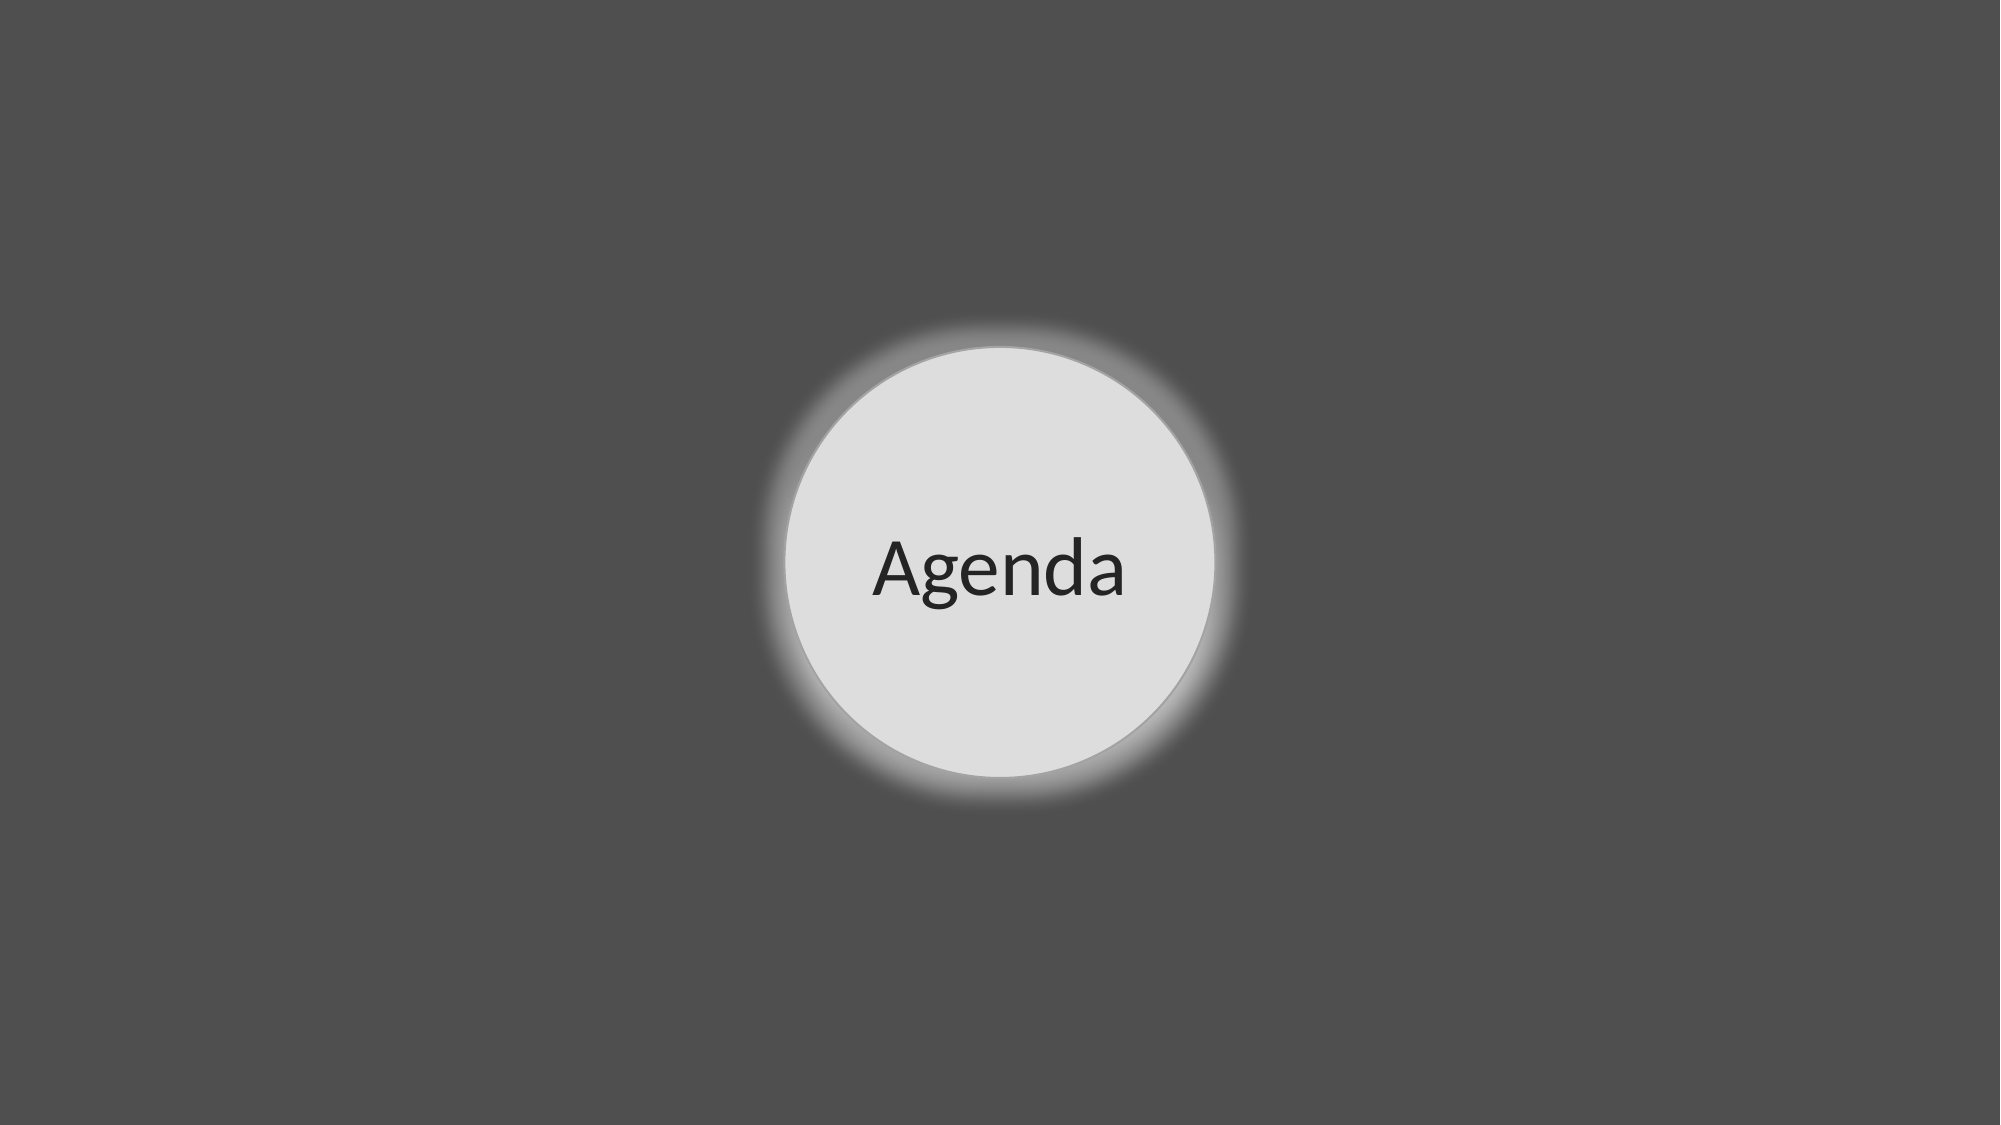

Agenda
Evaluation
Why us?
Importance of Training
User Interface
Outlook